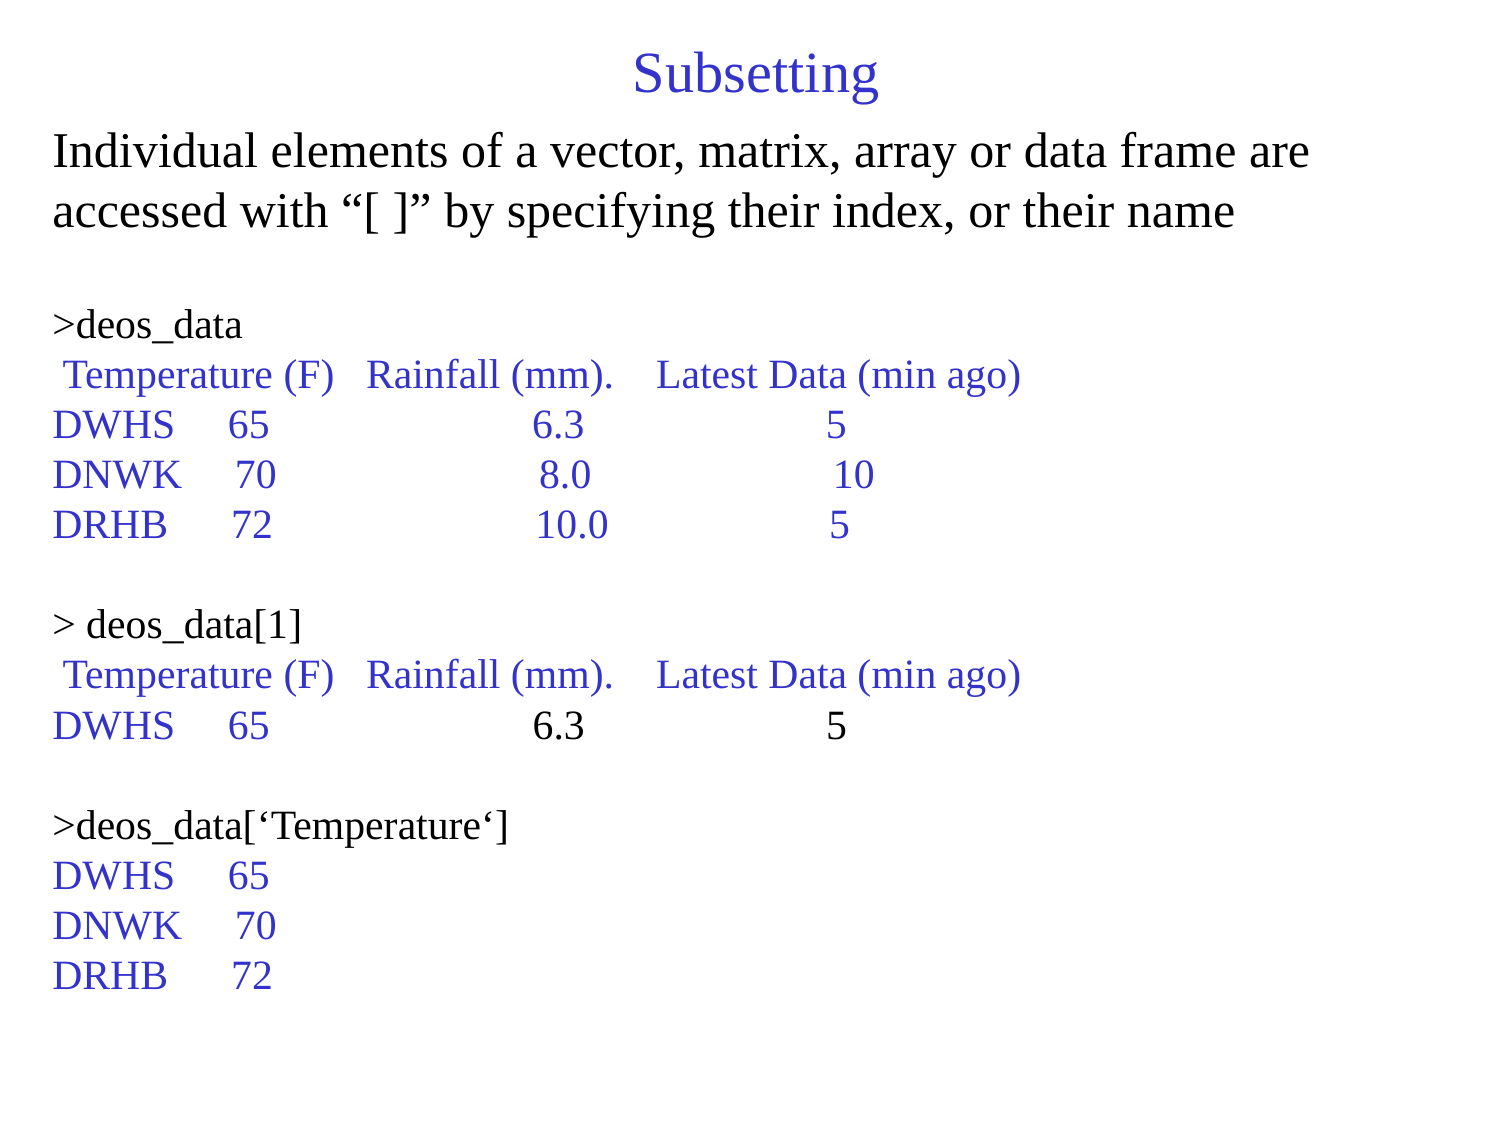

# Subsetting
Individual elements of a vector, matrix, array or data frame are accessed with “[ ]” by specifying their index, or their name

>deos_data
 Temperature (F)   Rainfall (mm).    Latest Data (min ago)
DWHS     65                         6.3                       5
DNWK     70                         8.0                       10
DRHB      72                         10.0                     5

> deos_data[1]
 Temperature (F)   Rainfall (mm).    Latest Data (min ago)
DWHS     65                         6.3                       5

>deos_data[‘Temperature‘]
DWHS     65
DNWK     70
DRHB      72